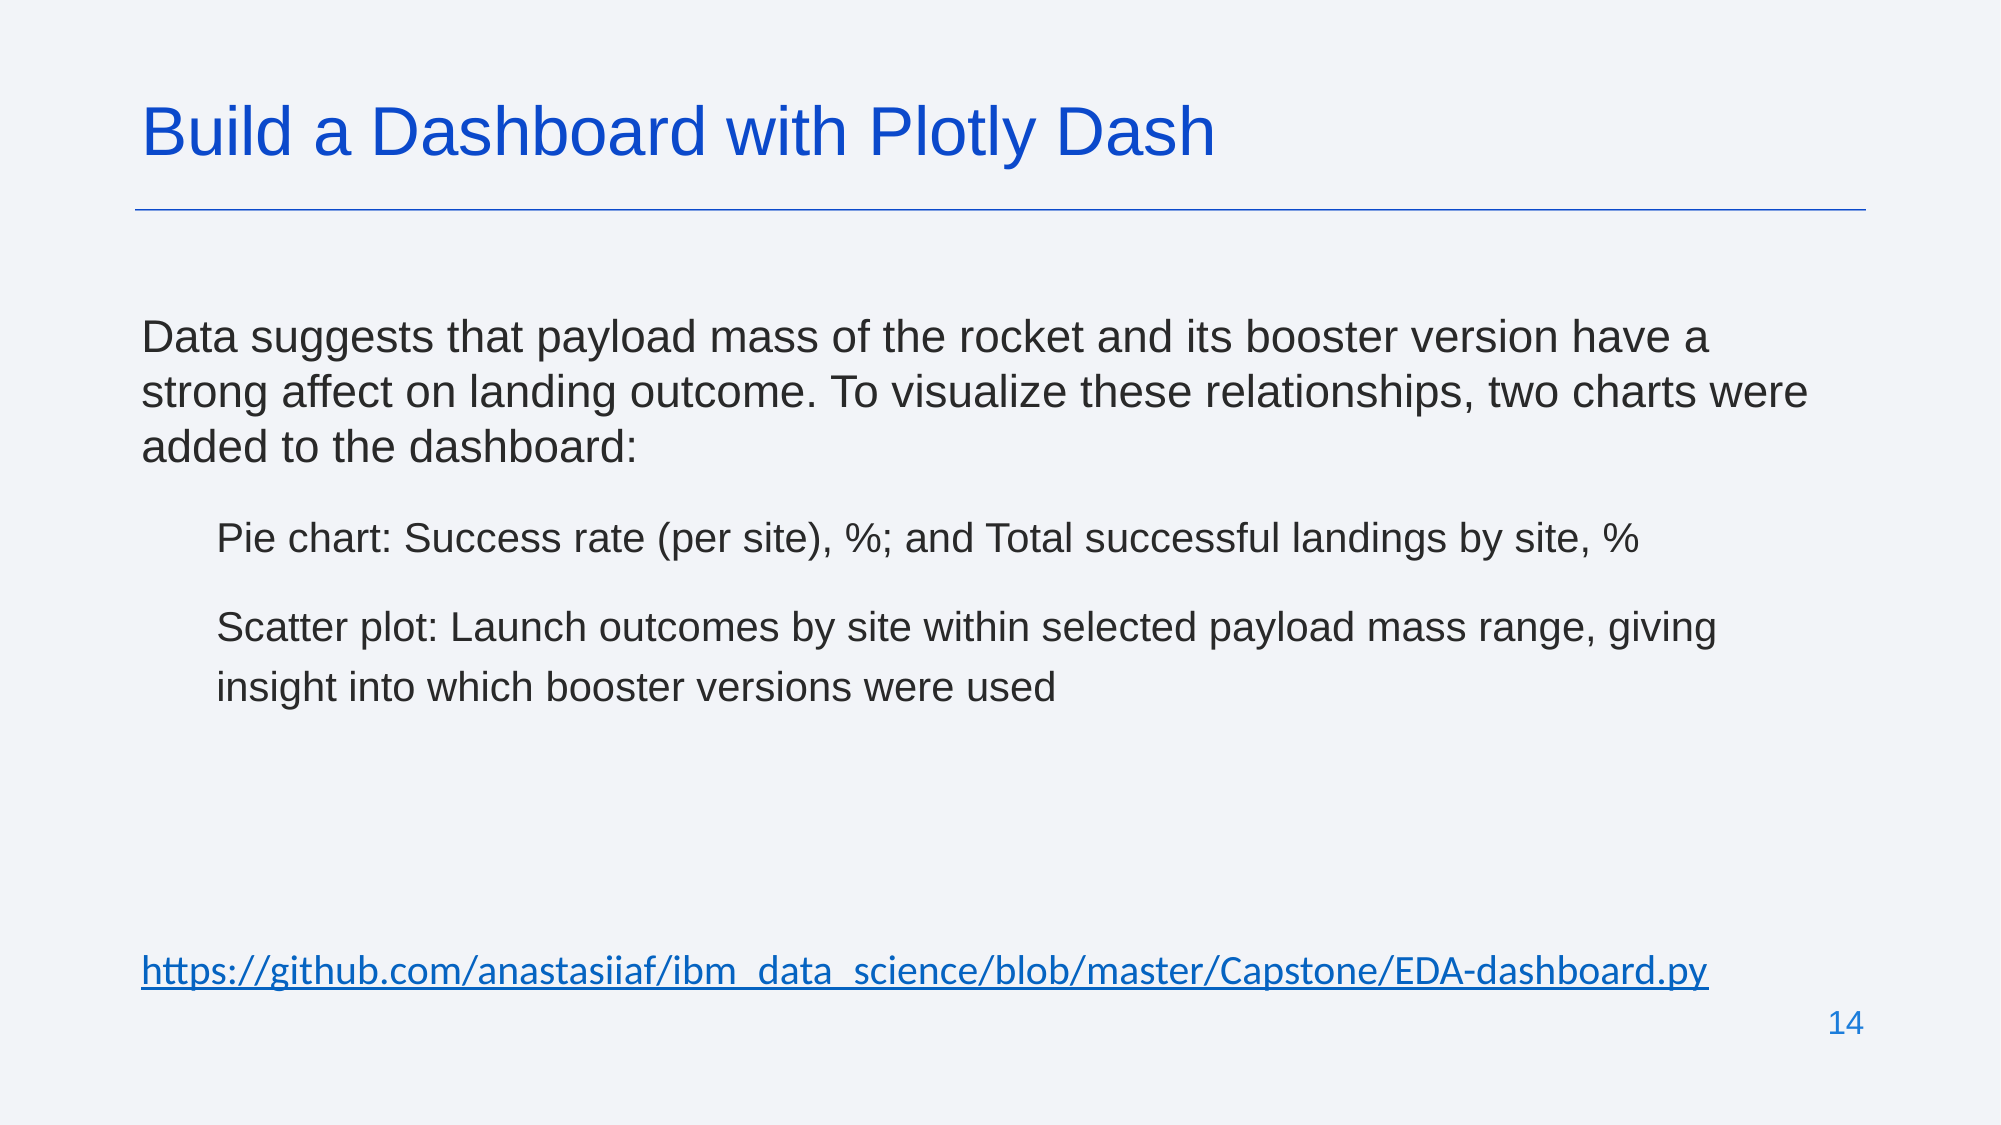

Build a Dashboard with Plotly Dash
Data suggests that payload mass of the rocket and its booster version have a  strong affect on landing outcome. To visualize these relationships, two charts were added to the dashboard:
Pie chart: Success rate (per site), %; and Total successful landings by site, %
Scatter plot: Launch outcomes by site within selected payload mass range, giving insight into which booster versions were used

https://github.com/anastasiiaf/ibm_data_science/blob/master/Capstone/EDA-dashboard.py

14